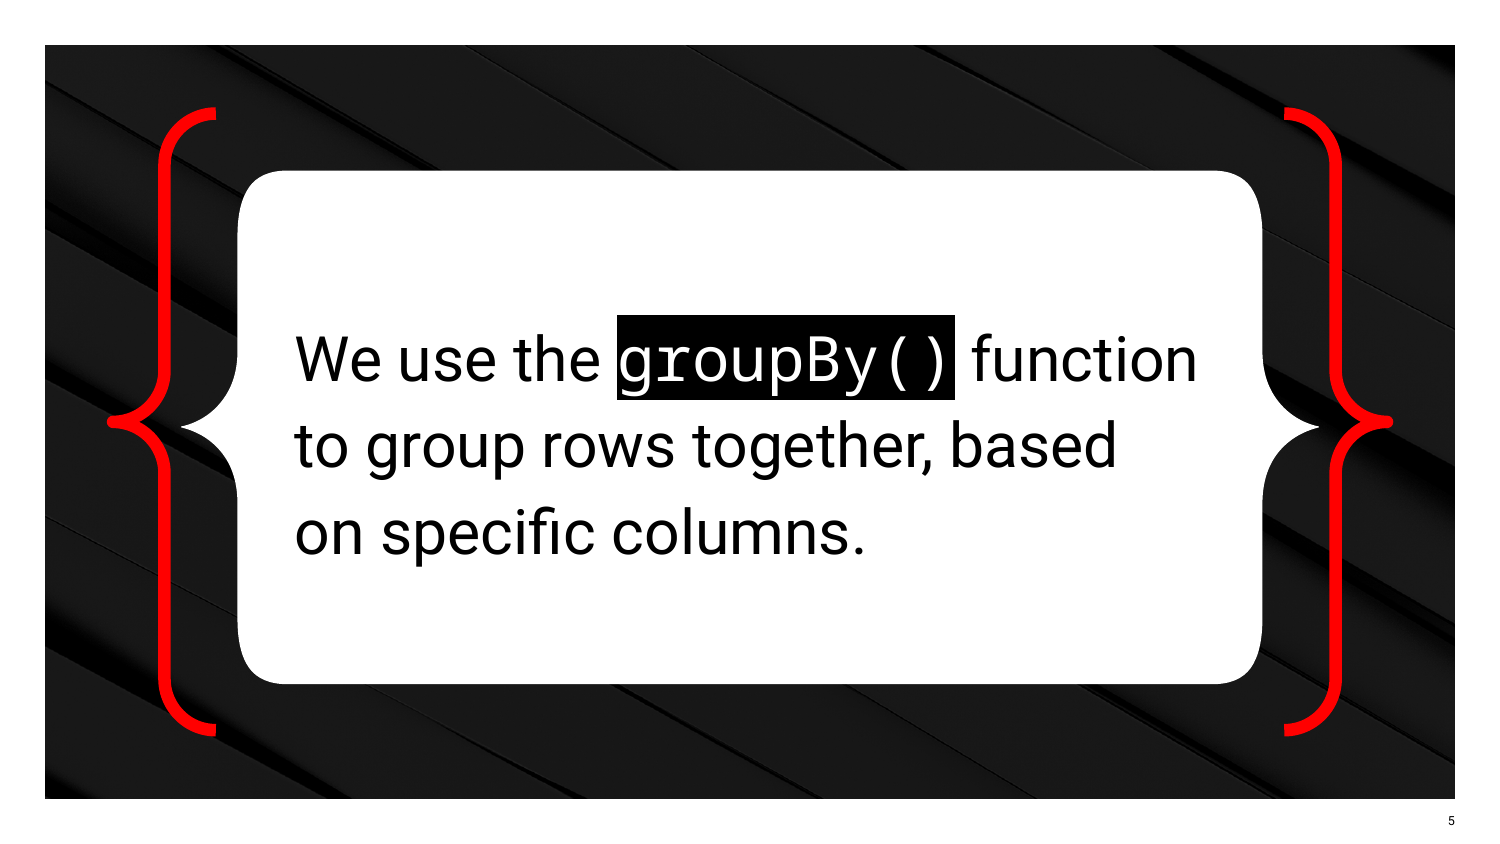

We use the groupBy() function to group rows together, based on specific columns.

5